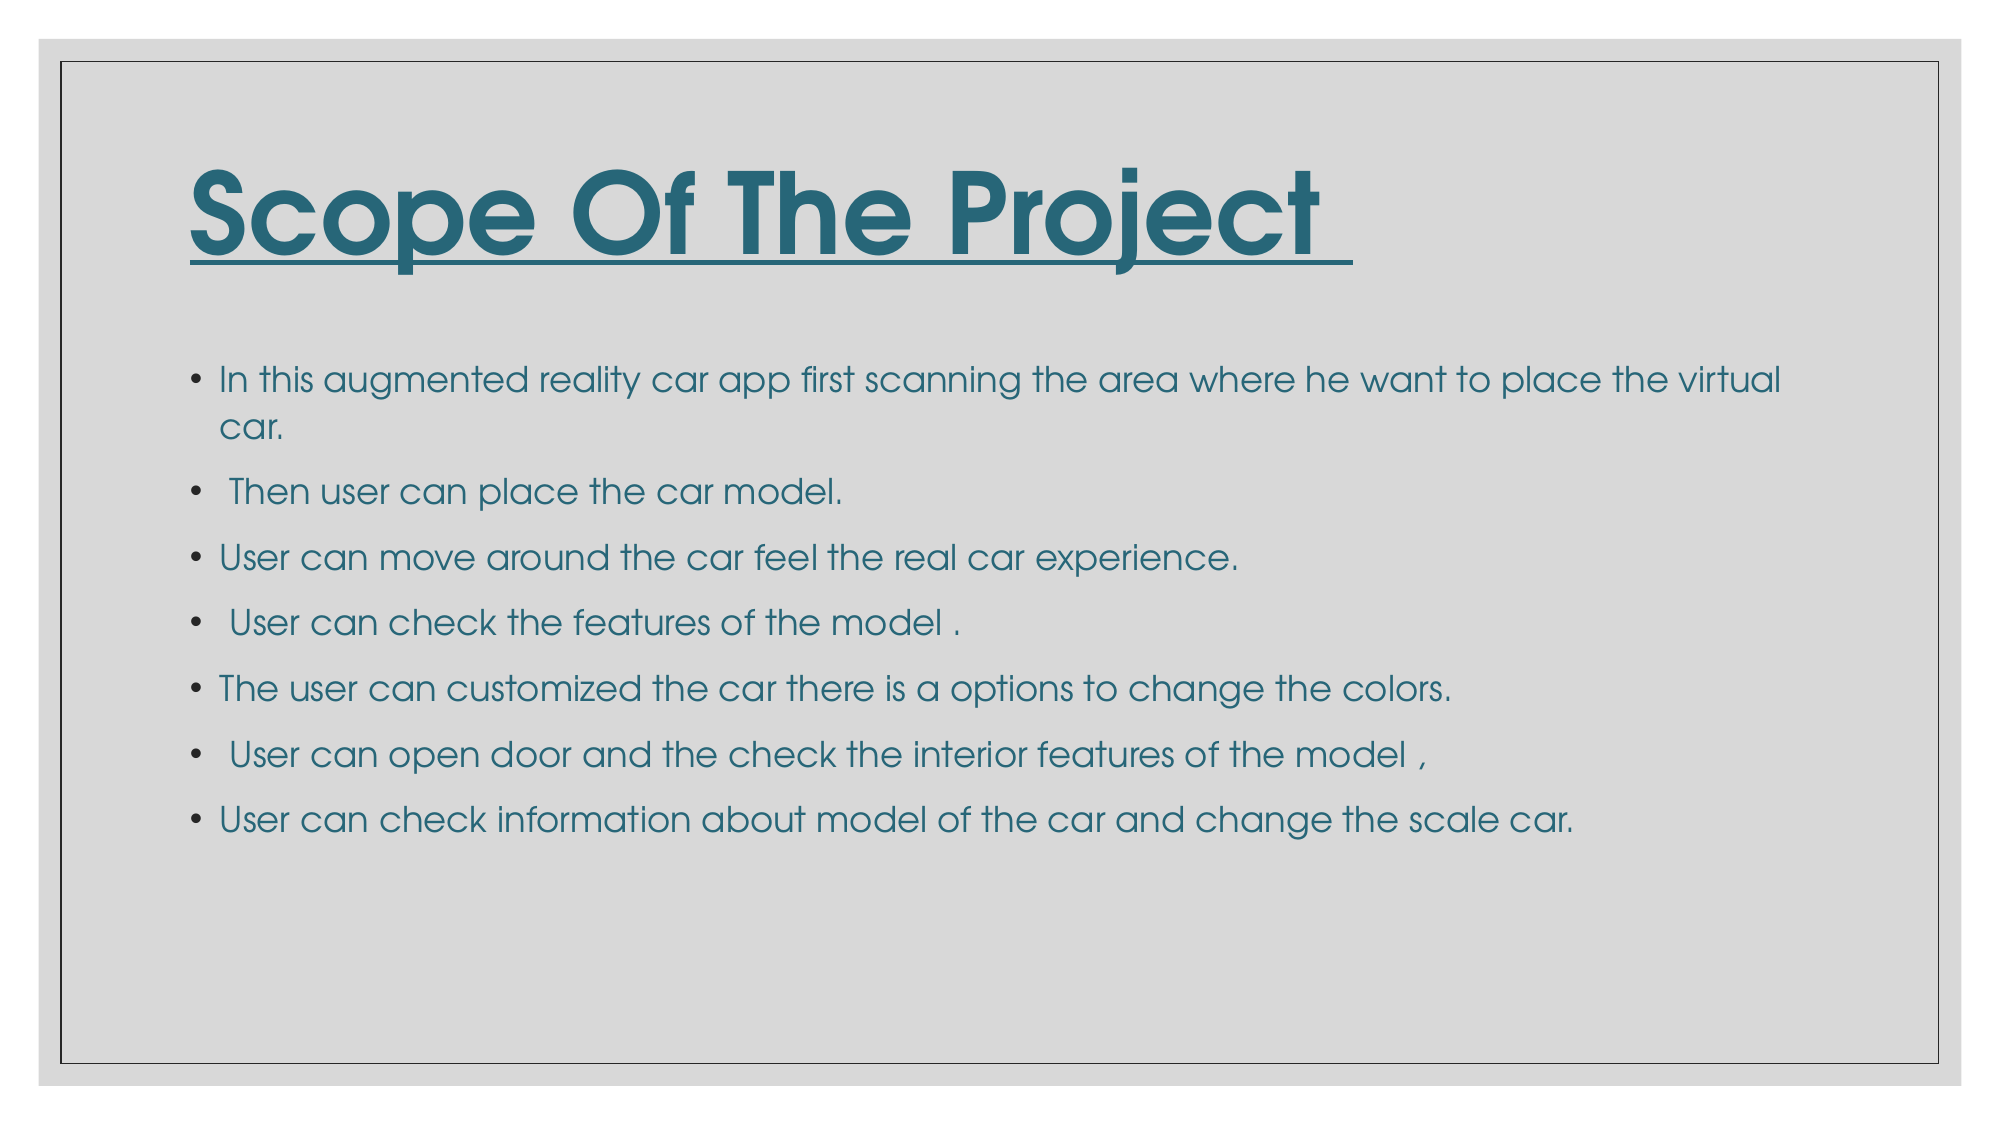

# Scope Of The Project
In this augmented reality car app first scanning the area where he want to place the virtual car.
 Then user can place the car model.
User can move around the car feel the real car experience.
 User can check the features of the model .
The user can customized the car there is a options to change the colors.
 User can open door and the check the interior features of the model ,
User can check information about model of the car and change the scale car.